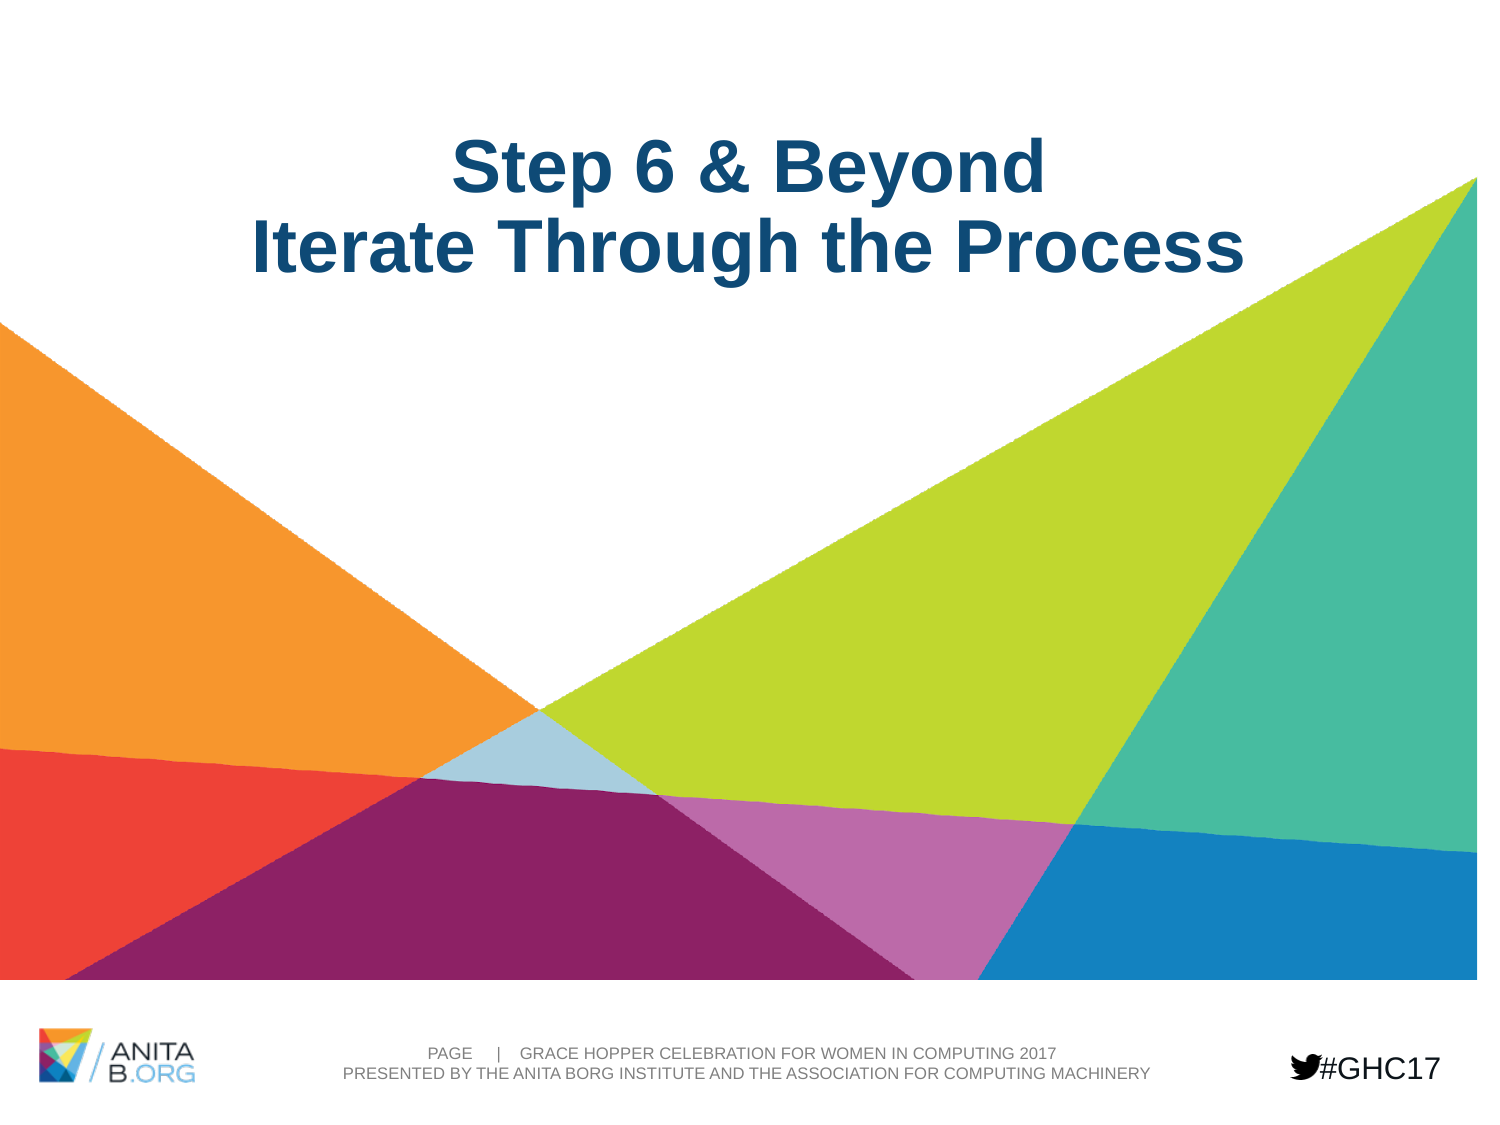

# Step 6 & Beyond
Iterate Through the Process